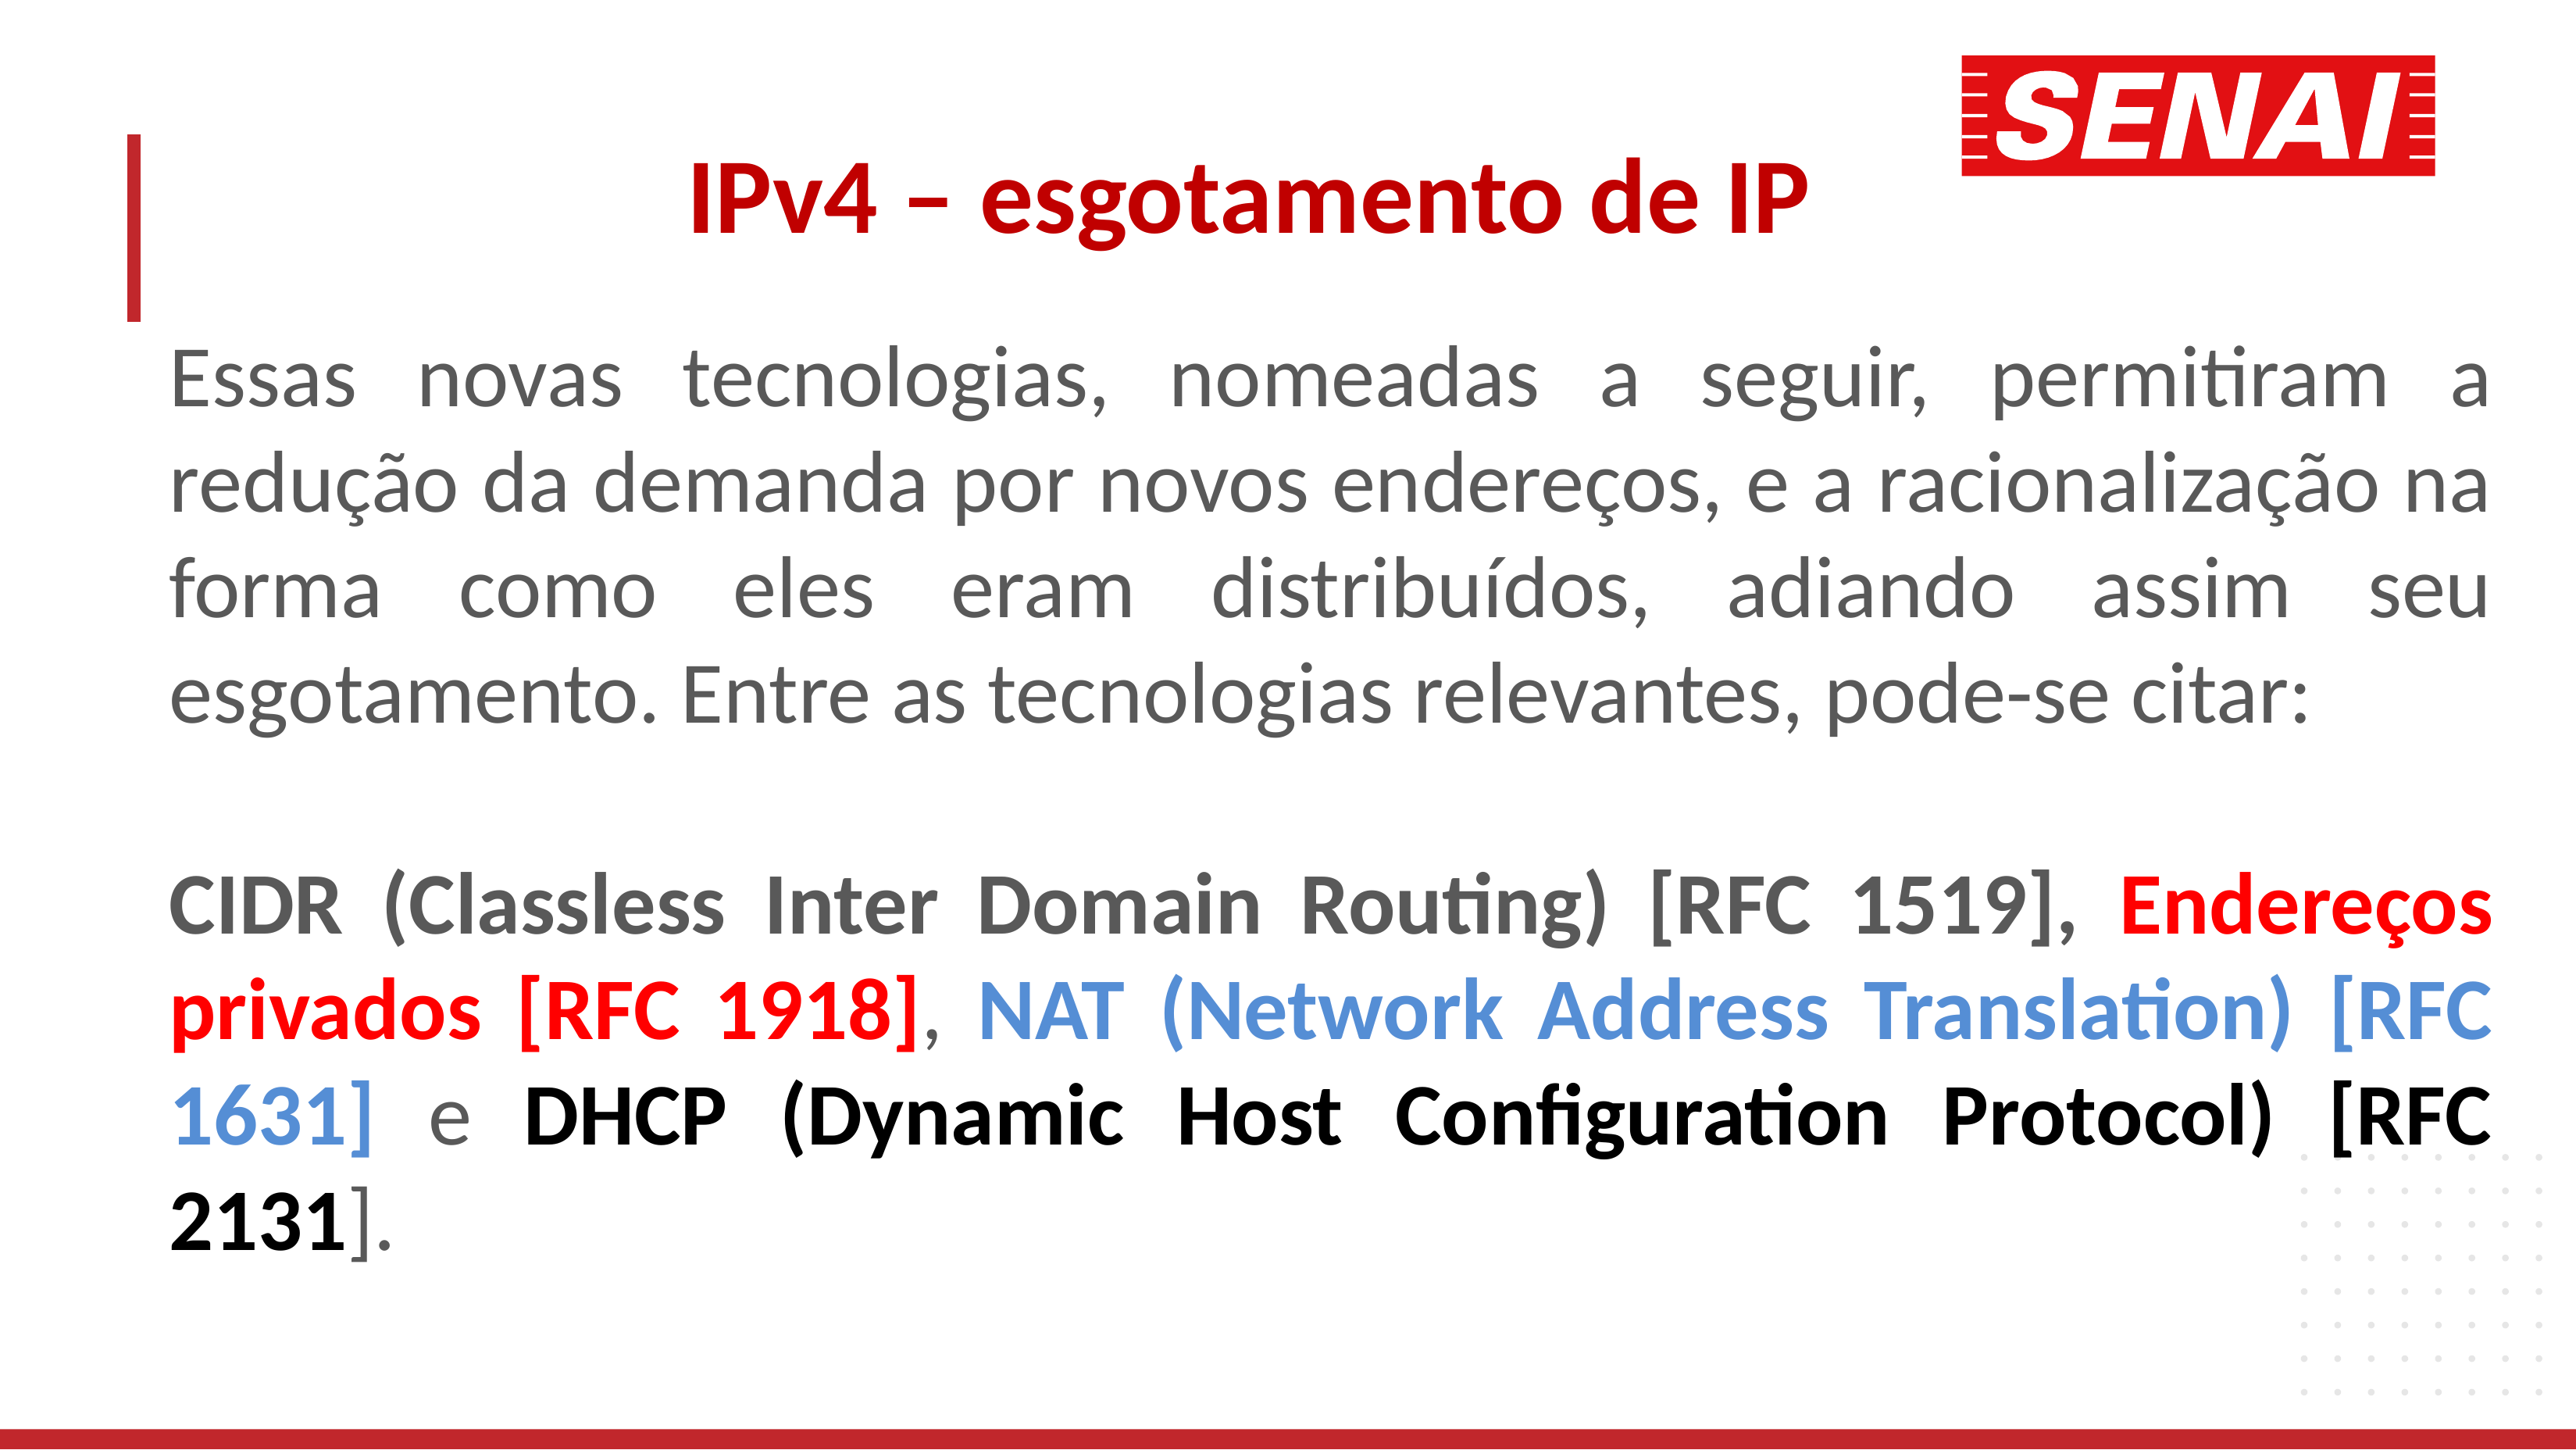

IPv4 – esgotamento de IP

Essas novas tecnologias, nomeadas a seguir, permitiram a redução da demanda por novos endereços, e a racionalização na forma como eles eram distribuídos, adiando assim seu esgotamento. Entre as tecnologias relevantes, pode-se citar:

CIDR (Classless Inter Domain Routing) [RFC 1519], Endereços privados [RFC 1918], NAT (Network Address Translation) [RFC 1631] e DHCP (Dynamic Host Configuration Protocol) [RFC 2131].